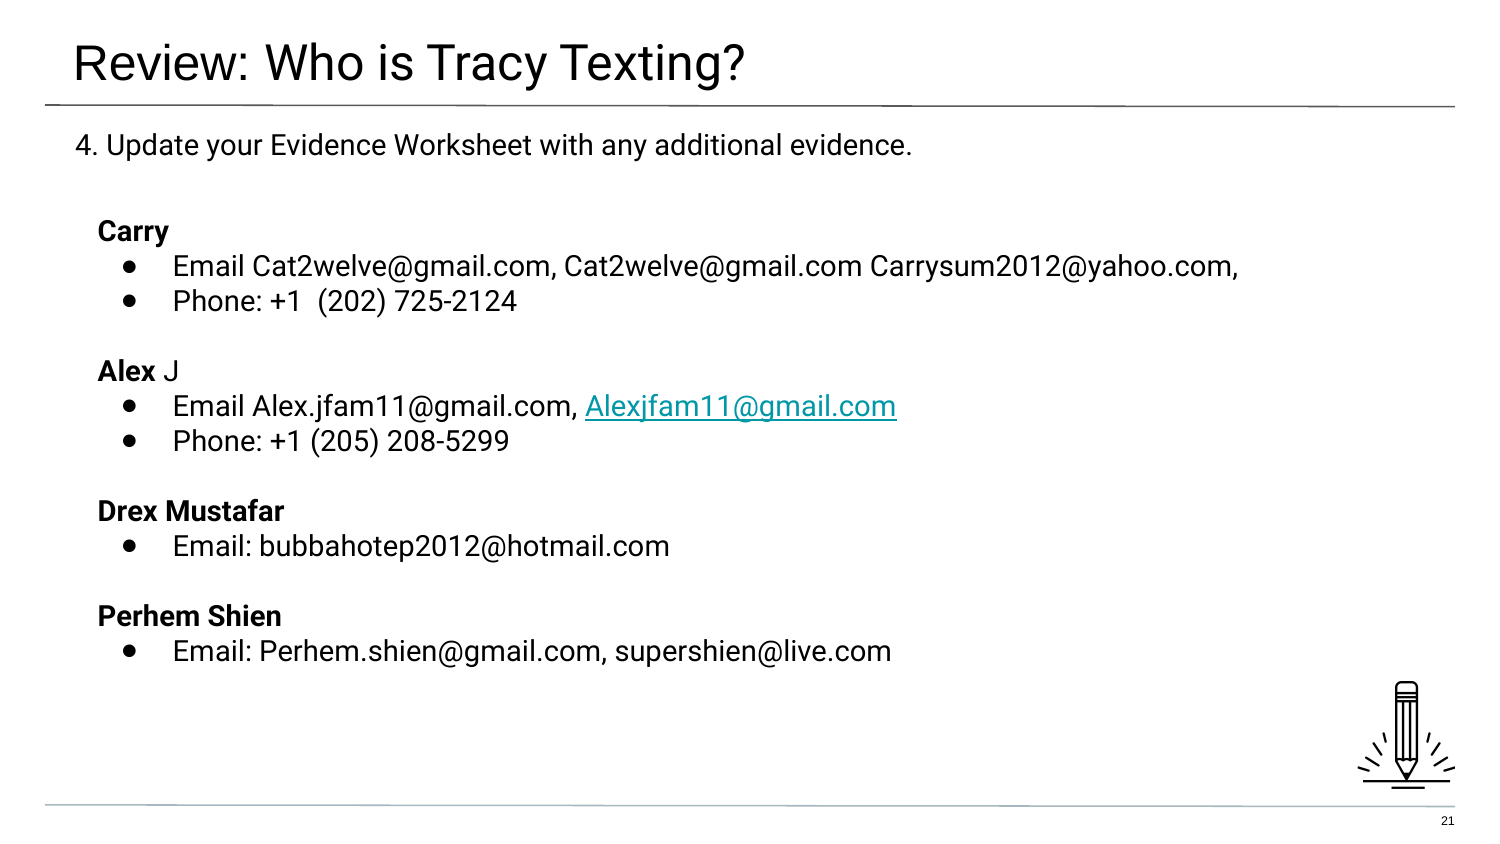

# Review: Who is Tracy Texting?
4. Update your Evidence Worksheet with any additional evidence.

Carry
Email Cat2welve@gmail.com, Cat2welve@gmail.com Carrysum2012@yahoo.com,
Phone: +1  (202) 725-2124

Alex J
Email Alex.jfam11@gmail.com, Alexjfam11@gmail.com
Phone: +1 (205) 208-5299

Drex Mustafar
Email: bubbahotep2012@hotmail.com

Perhem Shien
Email: Perhem.shien@gmail.com, supershien@live.com

21